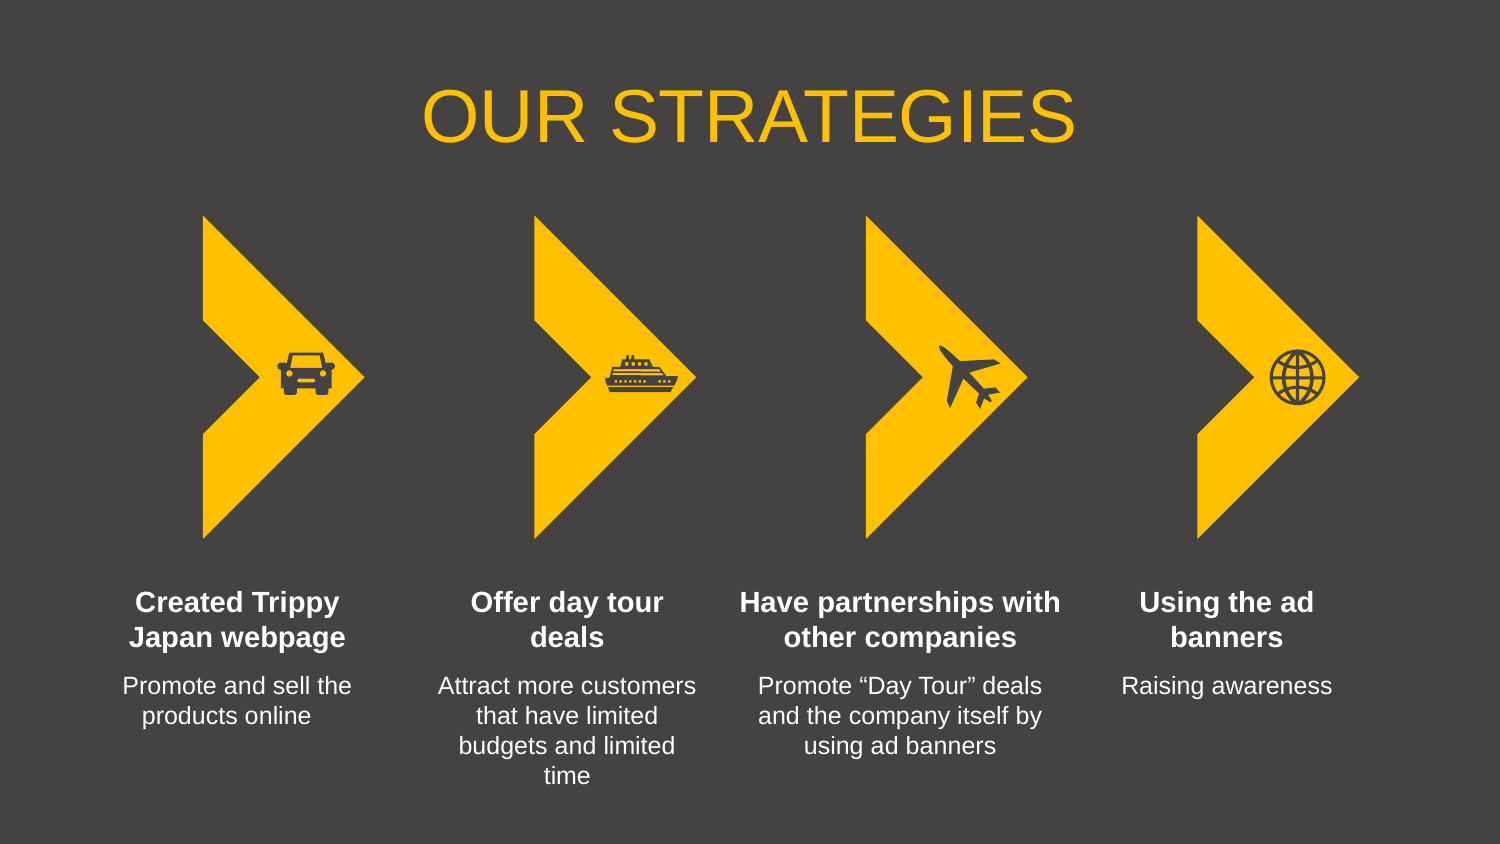

OUR STRATEGIES

Have partnerships with other companies

Promote “Day Tour” deals and the company itself by using ad banners

Created Trippy Japan webpage

Promote and sell the products online
Offer day tour deals

Attract more customers that have limited budgets and limited time

Using the ad banners

Raising awareness